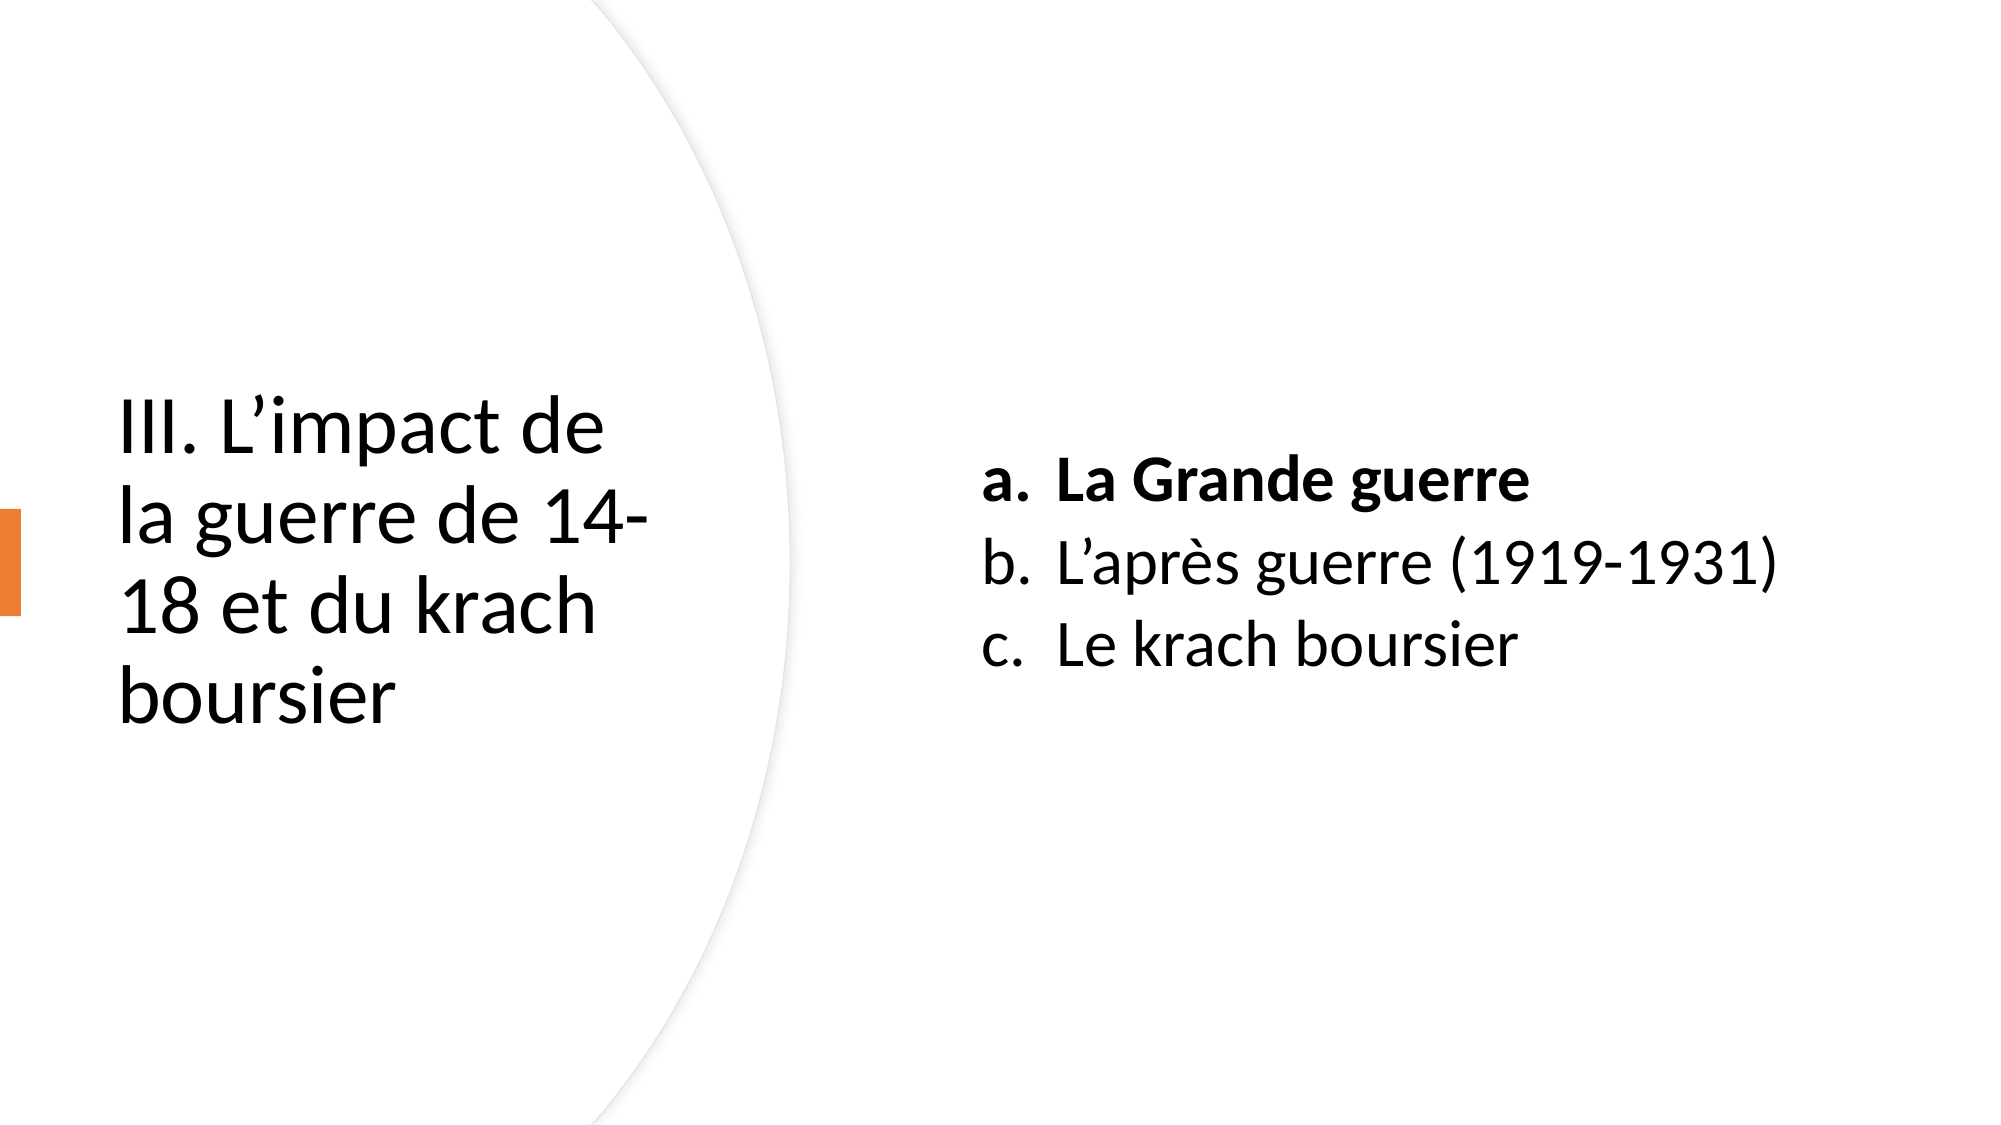

La Grande guerre
L’après guerre (1919-1931)
Le krach boursier
# III. L’impact de la guerre de 14-18 et du krach boursier